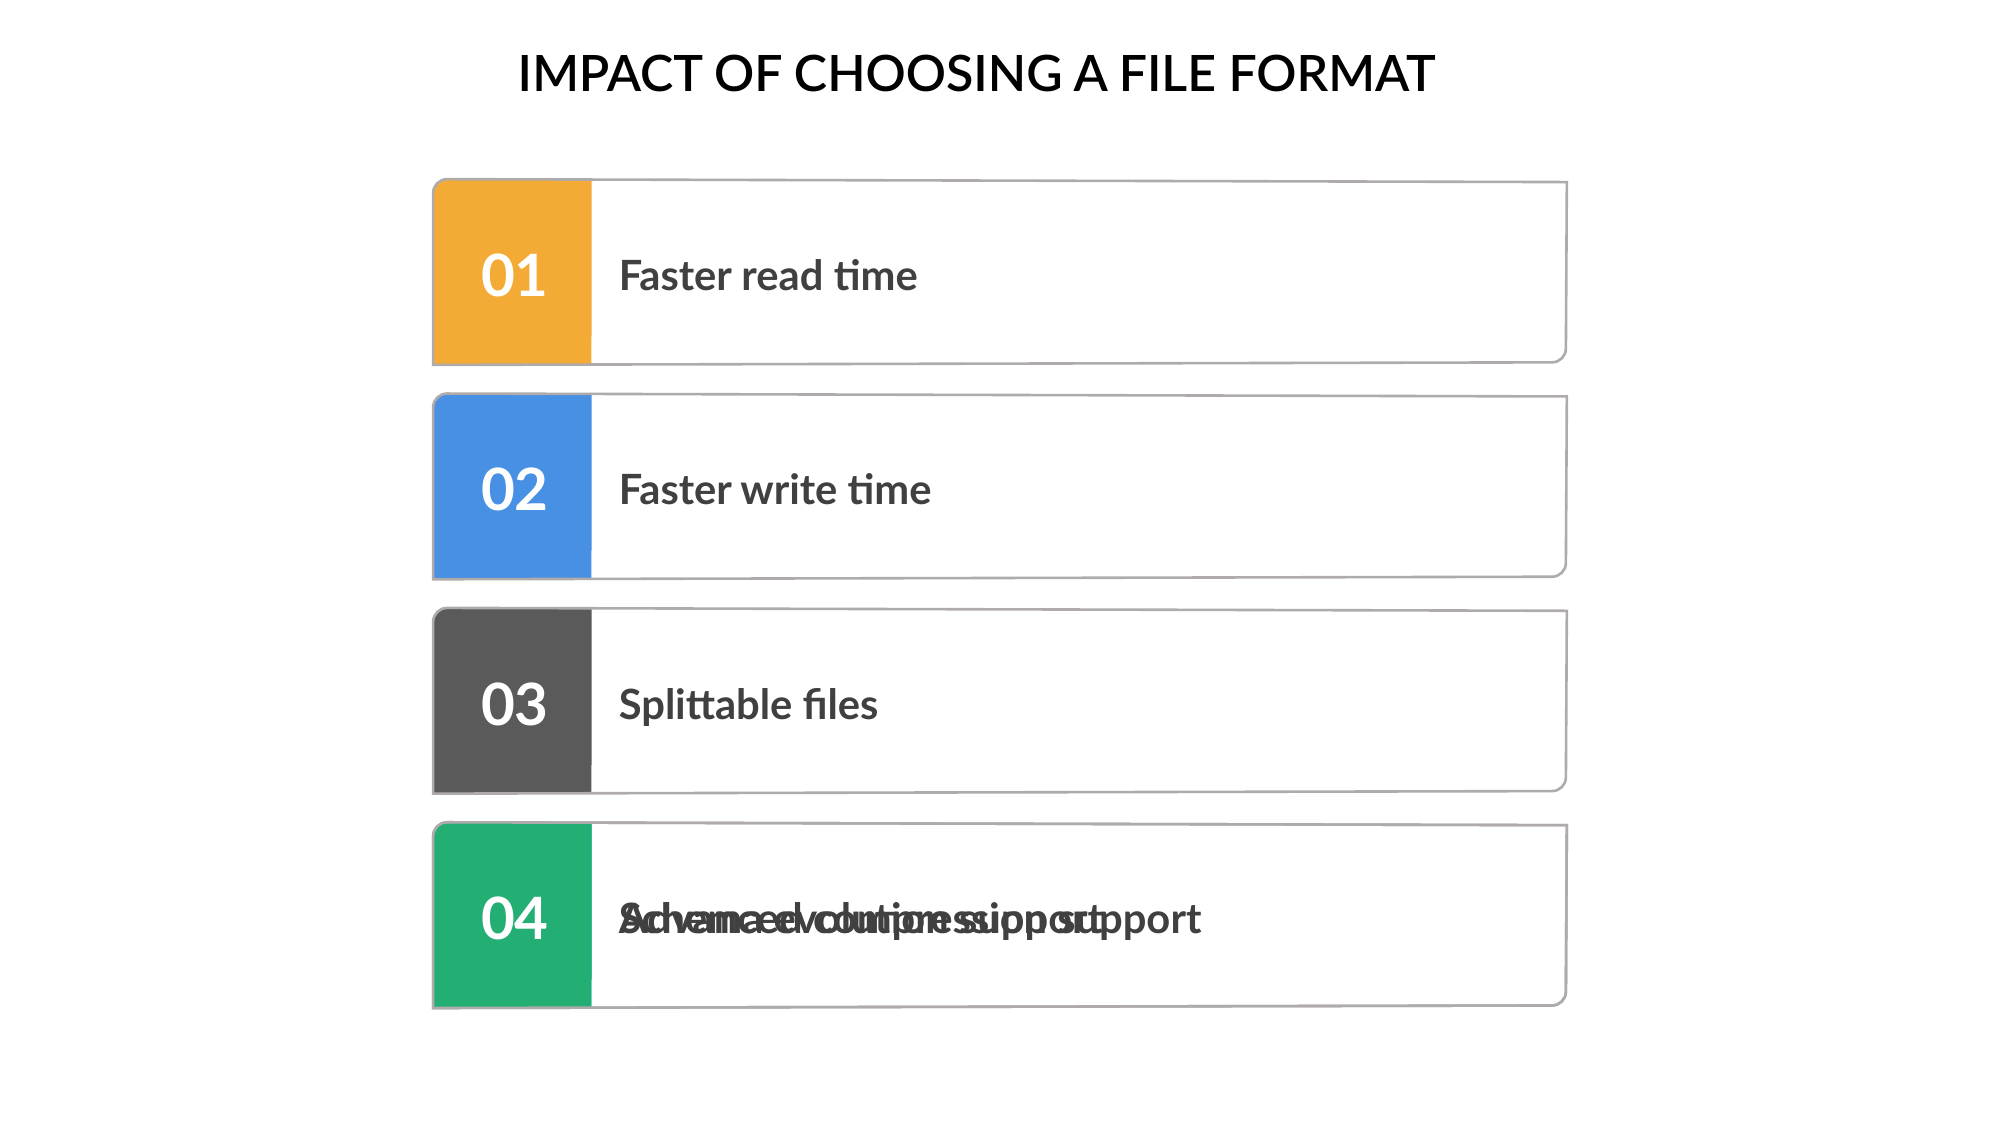

IMPACT OF CHOOSING A FILE FORMAT

Faster read time
01

Faster write time
02

Splittable files
03

Advanced compression support
05

Schema evolution support
04